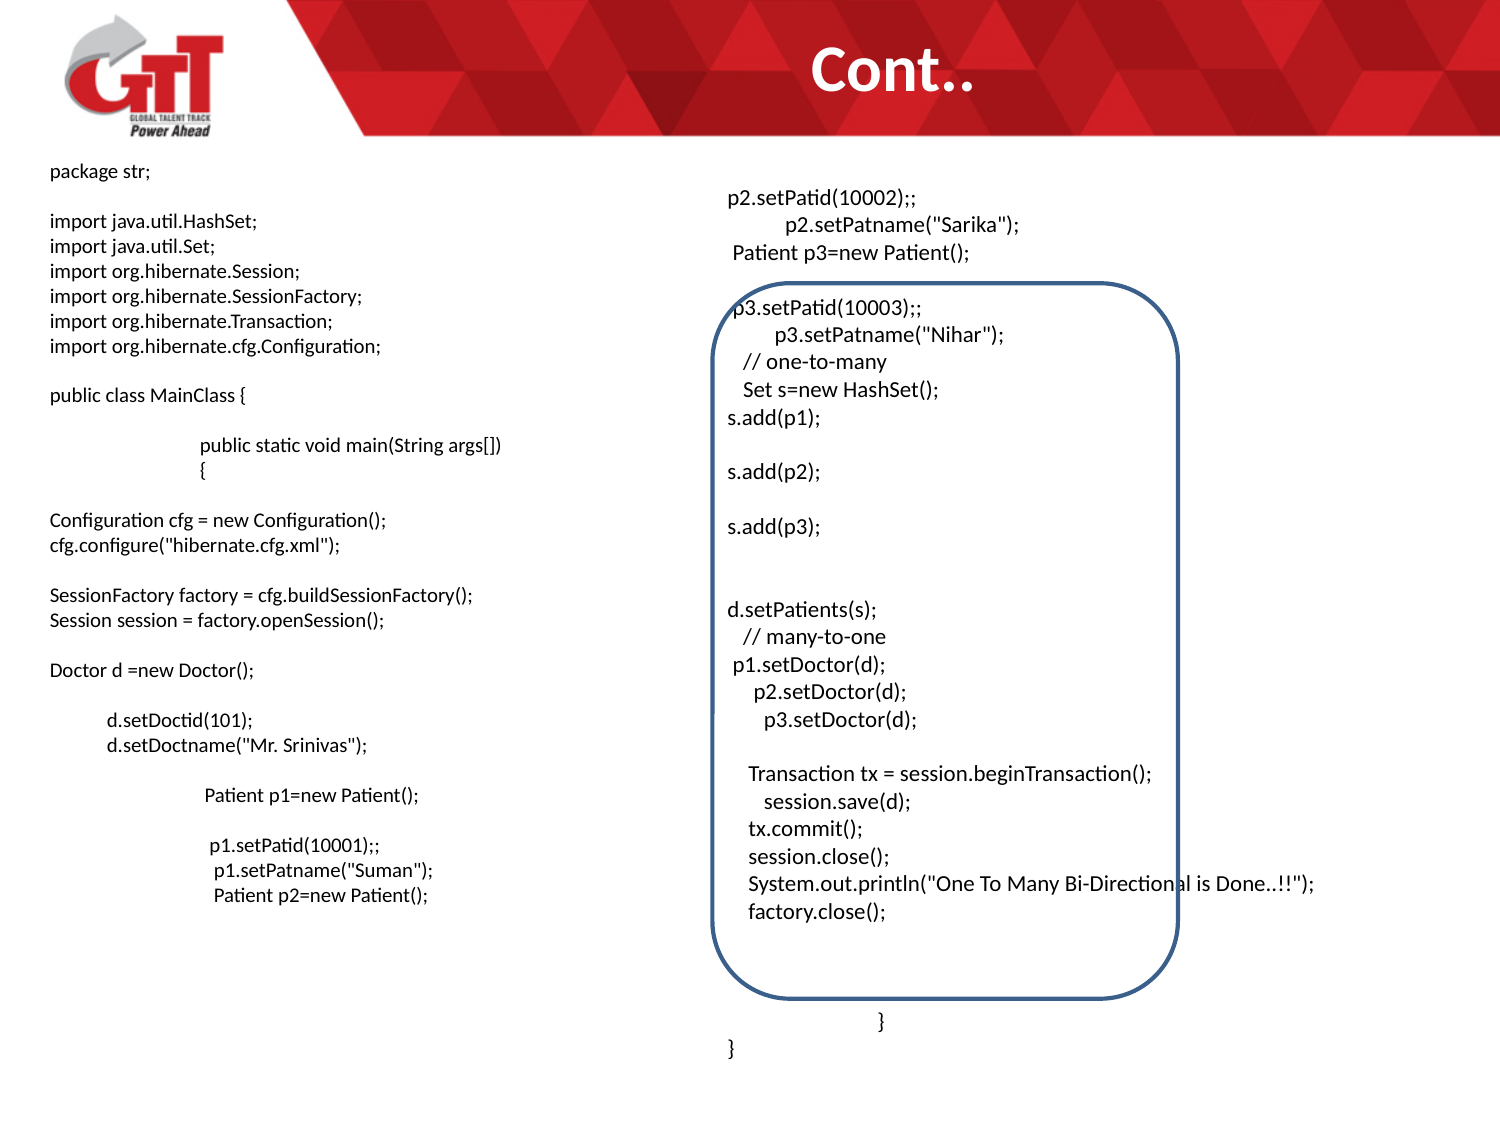

# Cont..
package str;

import java.util.HashSet;
import java.util.Set;
import org.hibernate.Session;
import org.hibernate.SessionFactory;
import org.hibernate.Transaction;
import org.hibernate.cfg.Configuration;

public class MainClass {

	public static void main(String args[])
	{

Configuration cfg = new Configuration();
cfg.configure("hibernate.cfg.xml");

SessionFactory factory = cfg.buildSessionFactory();
Session session = factory.openSession();

Doctor d =new Doctor();

            d.setDoctid(101);
            d.setDoctname("Mr. Srinivas");

	 Patient p1=new Patient();

	  p1.setPatid(10001);;
	   p1.setPatname("Suman");
	   Patient p2=new Patient();

p2.setPatid(10002);;
           p2.setPatname("Sarika");
 Patient p3=new Patient();

 p3.setPatid(10003);;
         p3.setPatname("Nihar");
   // one-to-many
   Set s=new HashSet();
s.add(p1);
				        s.add(p2);
				        s.add(p3);

				        d.setPatients(s);
   // many-to-one
 p1.setDoctor(d);
     p2.setDoctor(d);
       p3.setDoctor(d);

    Transaction tx = session.beginTransaction();
       session.save(d);
    tx.commit();
    session.close();
    System.out.println("One To Many Bi-Directional is Done..!!");
    factory.close();

	}
}